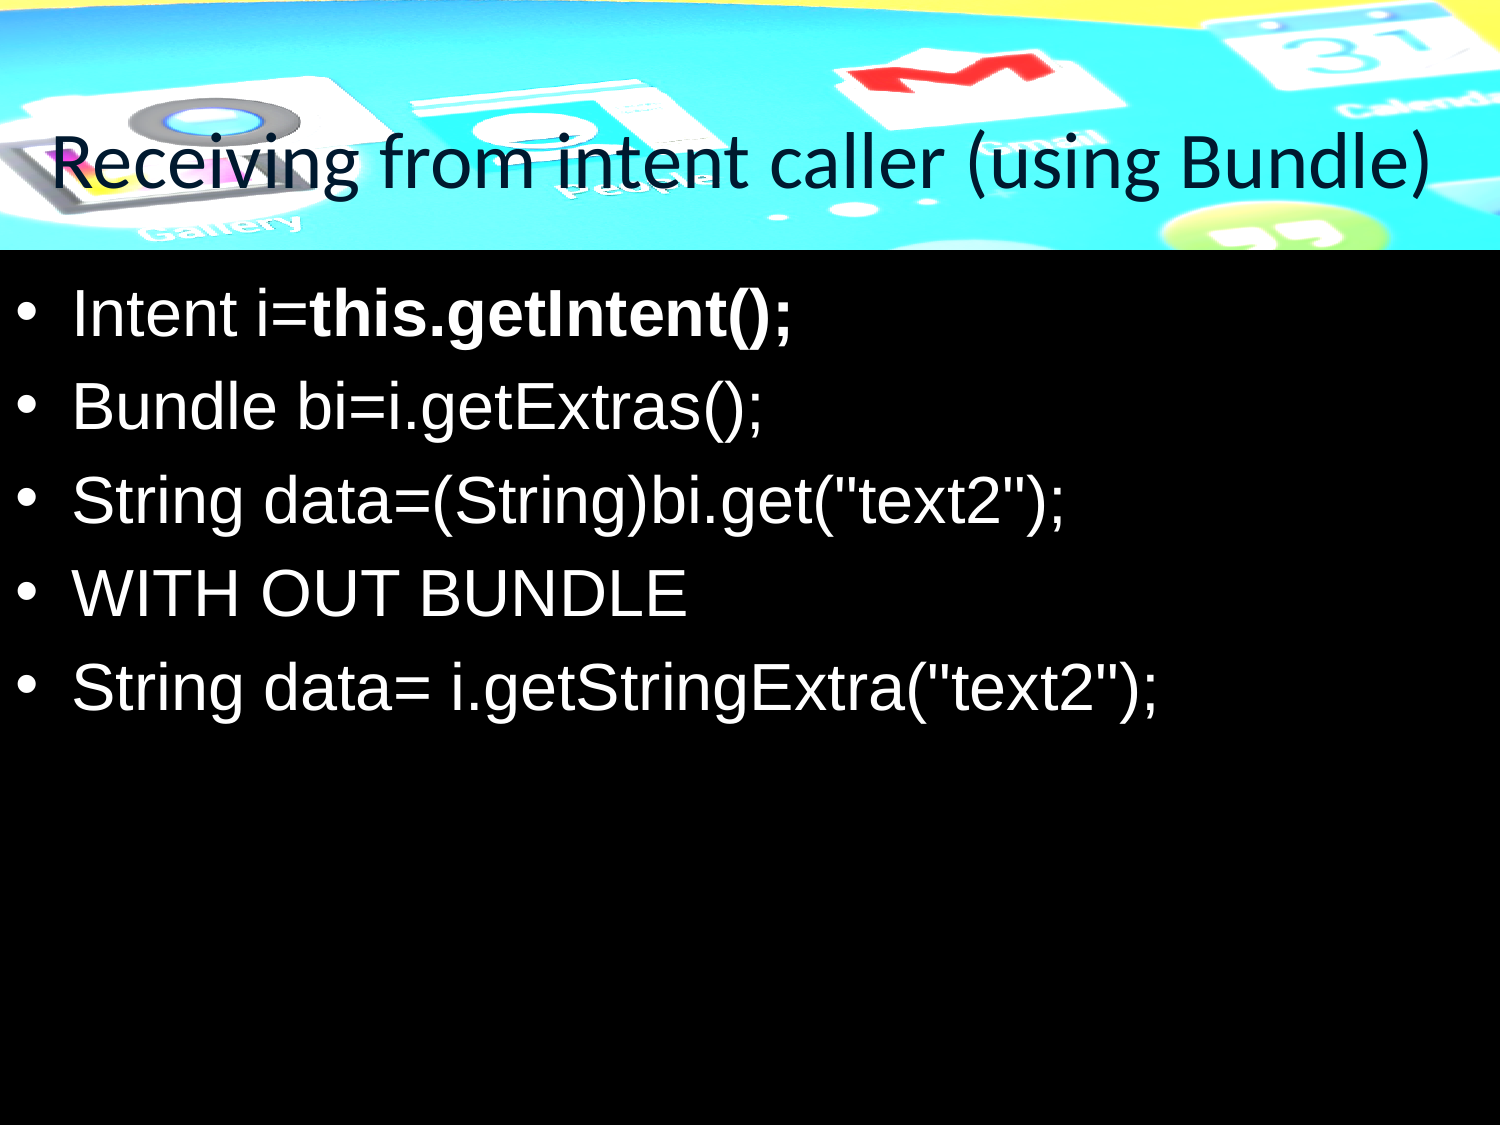

# Receiving from intent caller (using Bundle)
Intent i=this.getIntent();
Bundle bi=i.getExtras();
String data=(String)bi.get("text2");
WITH OUT BUNDLE
String data= i.getStringExtra("text2");